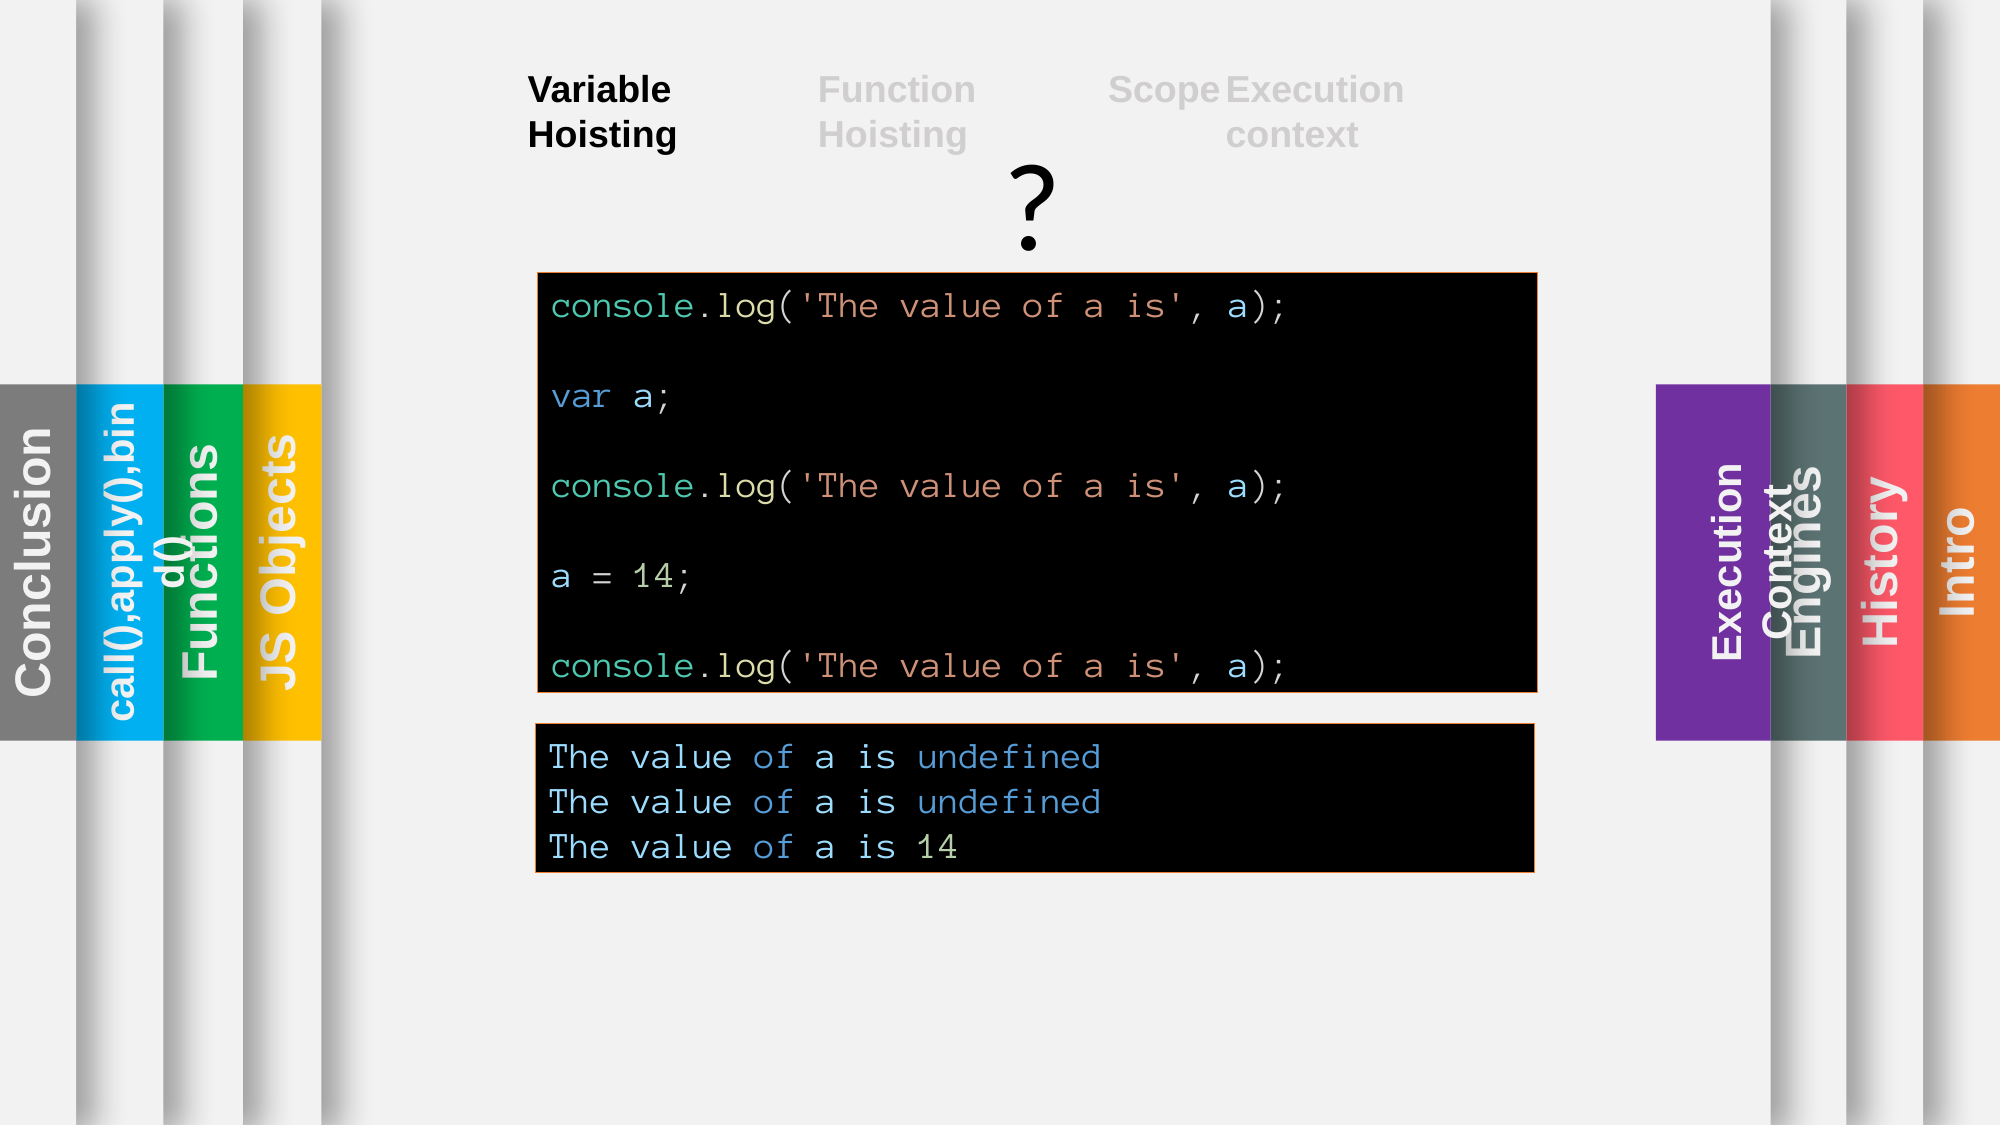

Engines

History

Intro

Conclusion

call(),apply(),bind()

Functions

JS Objects

Execution Context
Function Hoisting
Execution context
Scope
Variable Hoisting
?
console.log('The value of a is', a);
var a;
console.log('The value of a is', a);
a = 14;
console.log('The value of a is', a);
The value of a is undefined
The value of a is undefined
The value of a is 14